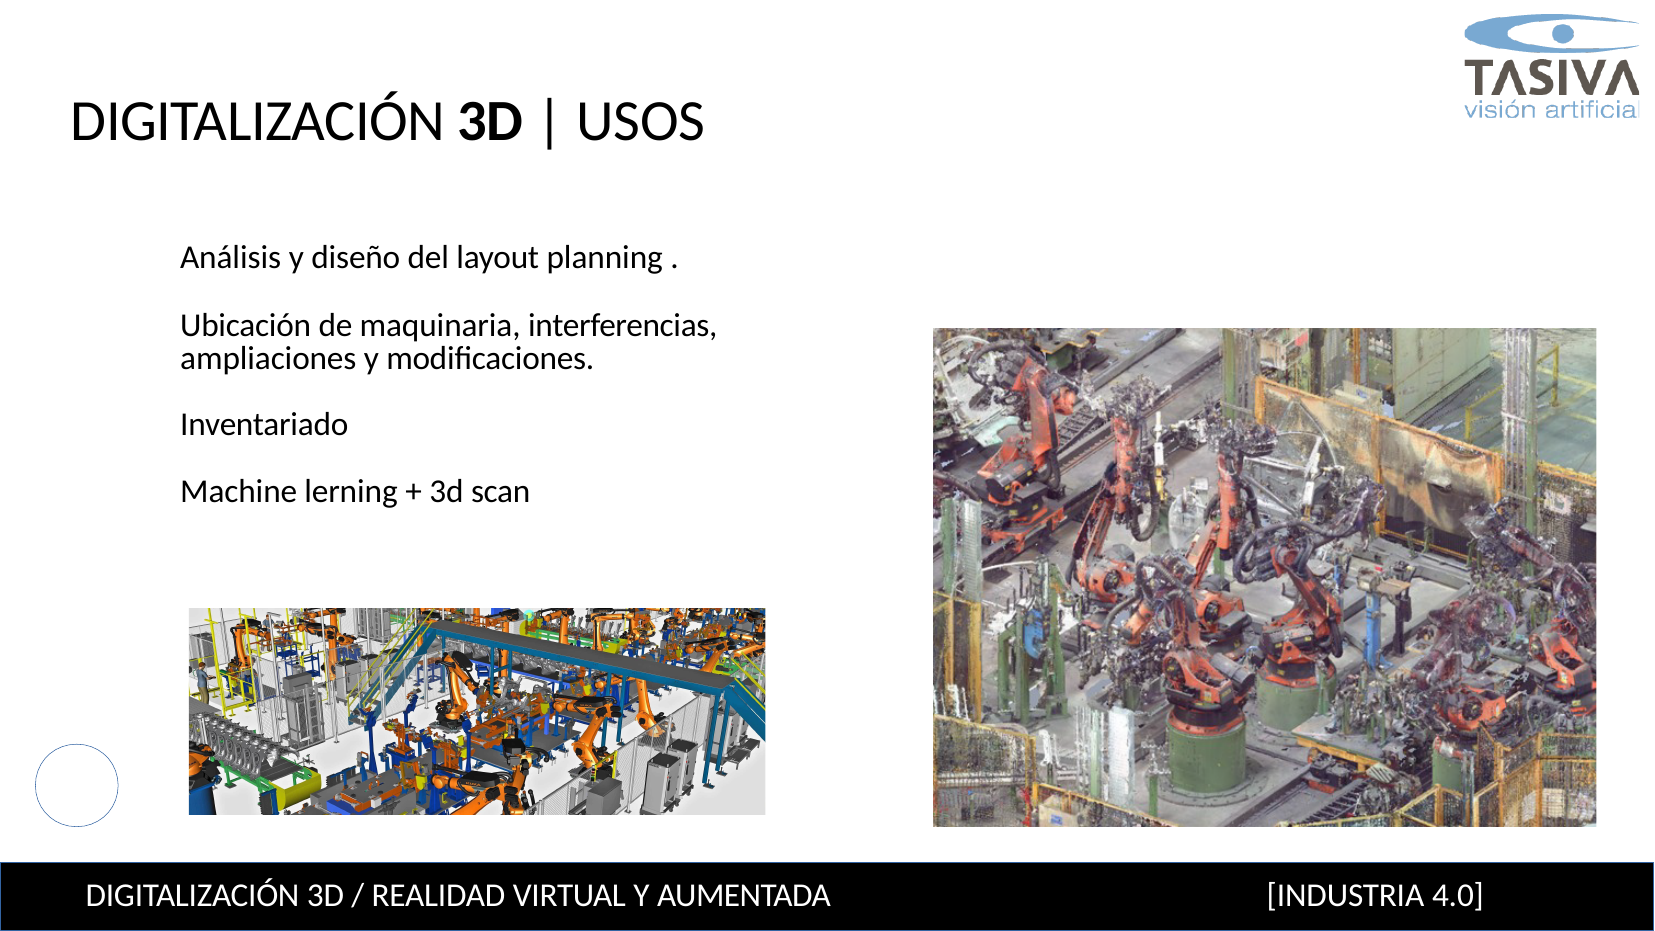

# DIGITALIZACIÓN 3D | USOS
Análisis y diseño del layout planning .

Ubicación de maquinaria, interferencias,  ampliaciones y modificaciones.
Inventariado
Machine lerning + 3d scan

DIGITALIZACIÓN 3D / REALIDAD VIRTUAL Y AUMENTADA
[INDUSTRIA 4.0]